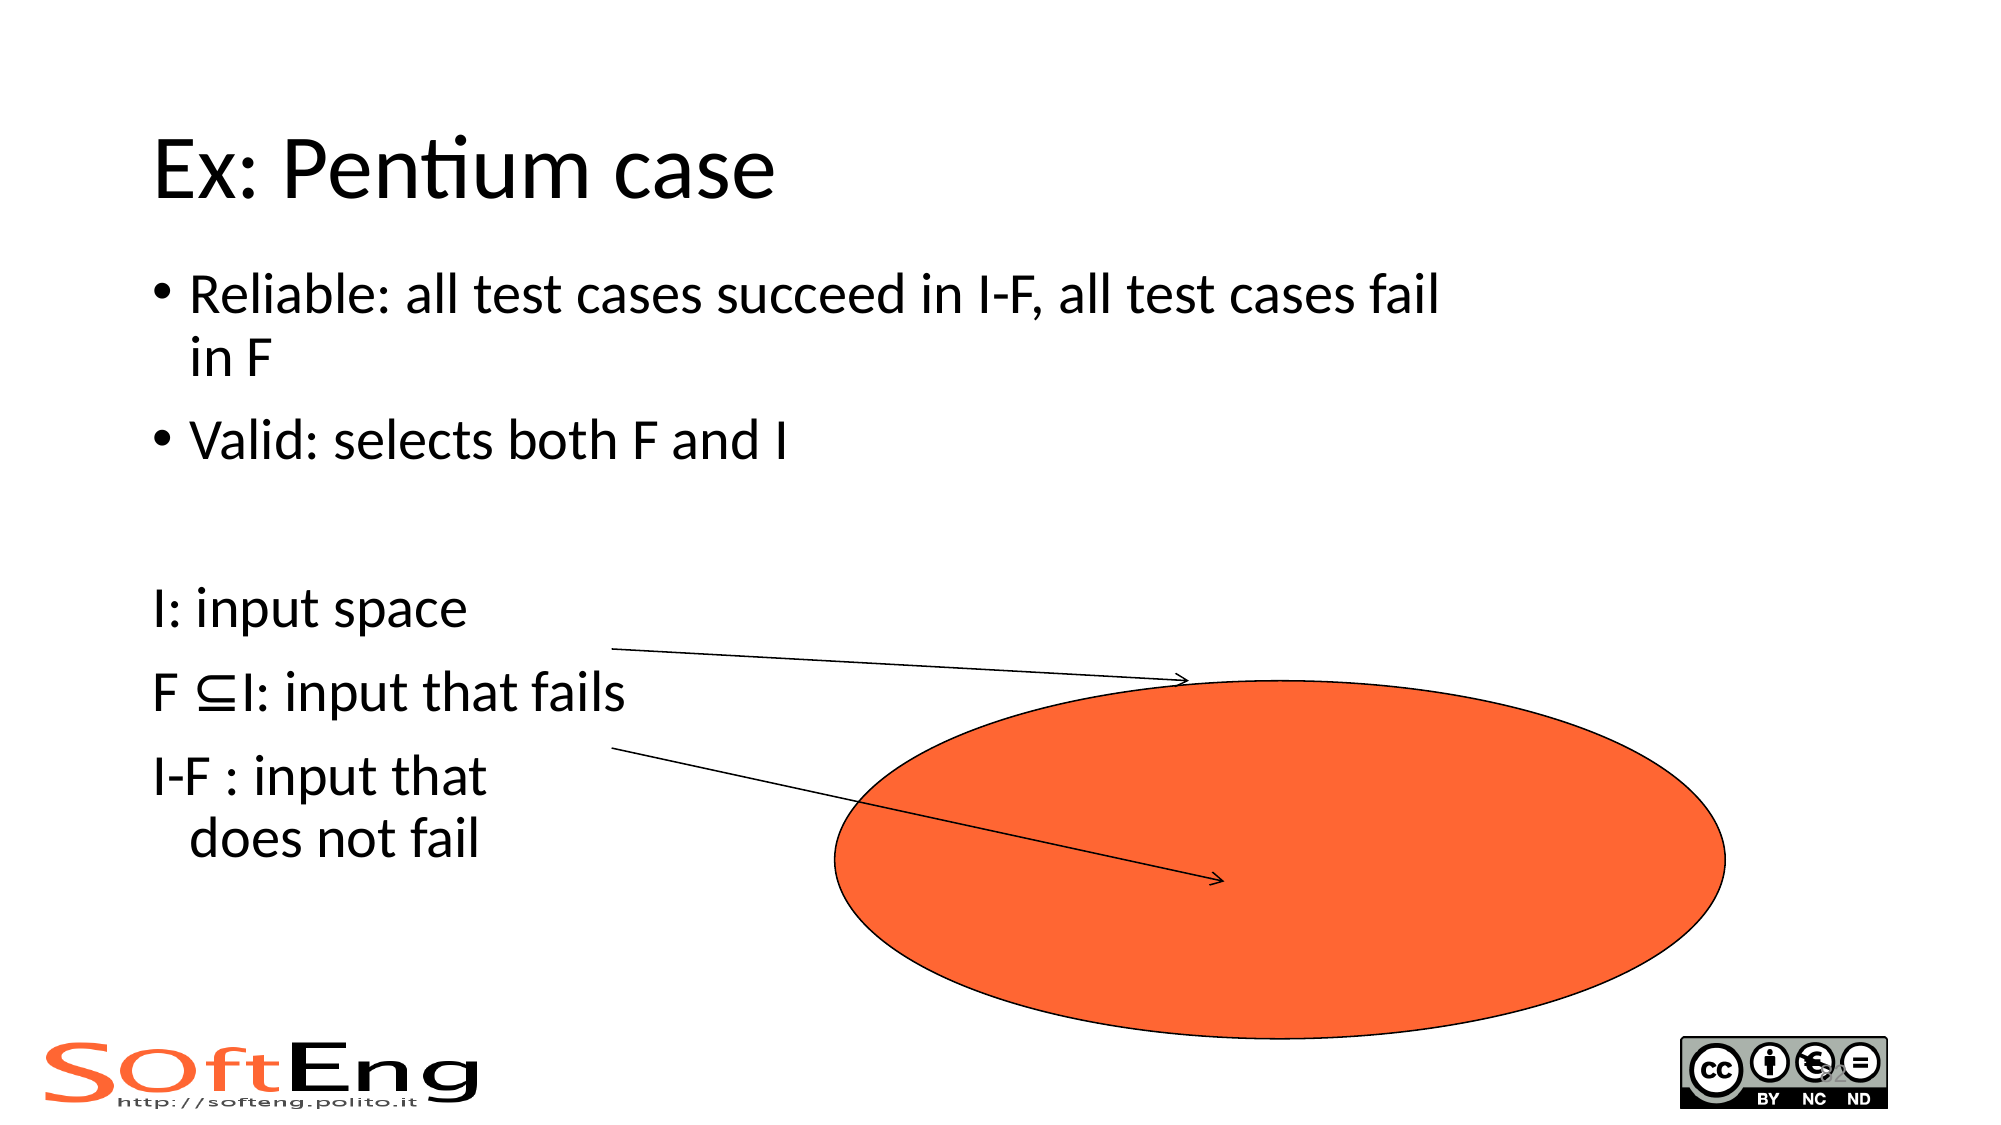

# Ex: Pentium case
Reliable: all test cases succeed in I-F, all test cases fail in F
Valid: selects both F and I

I: input space
F ⊆I: input that fails
I-F : input that
does not fail

82